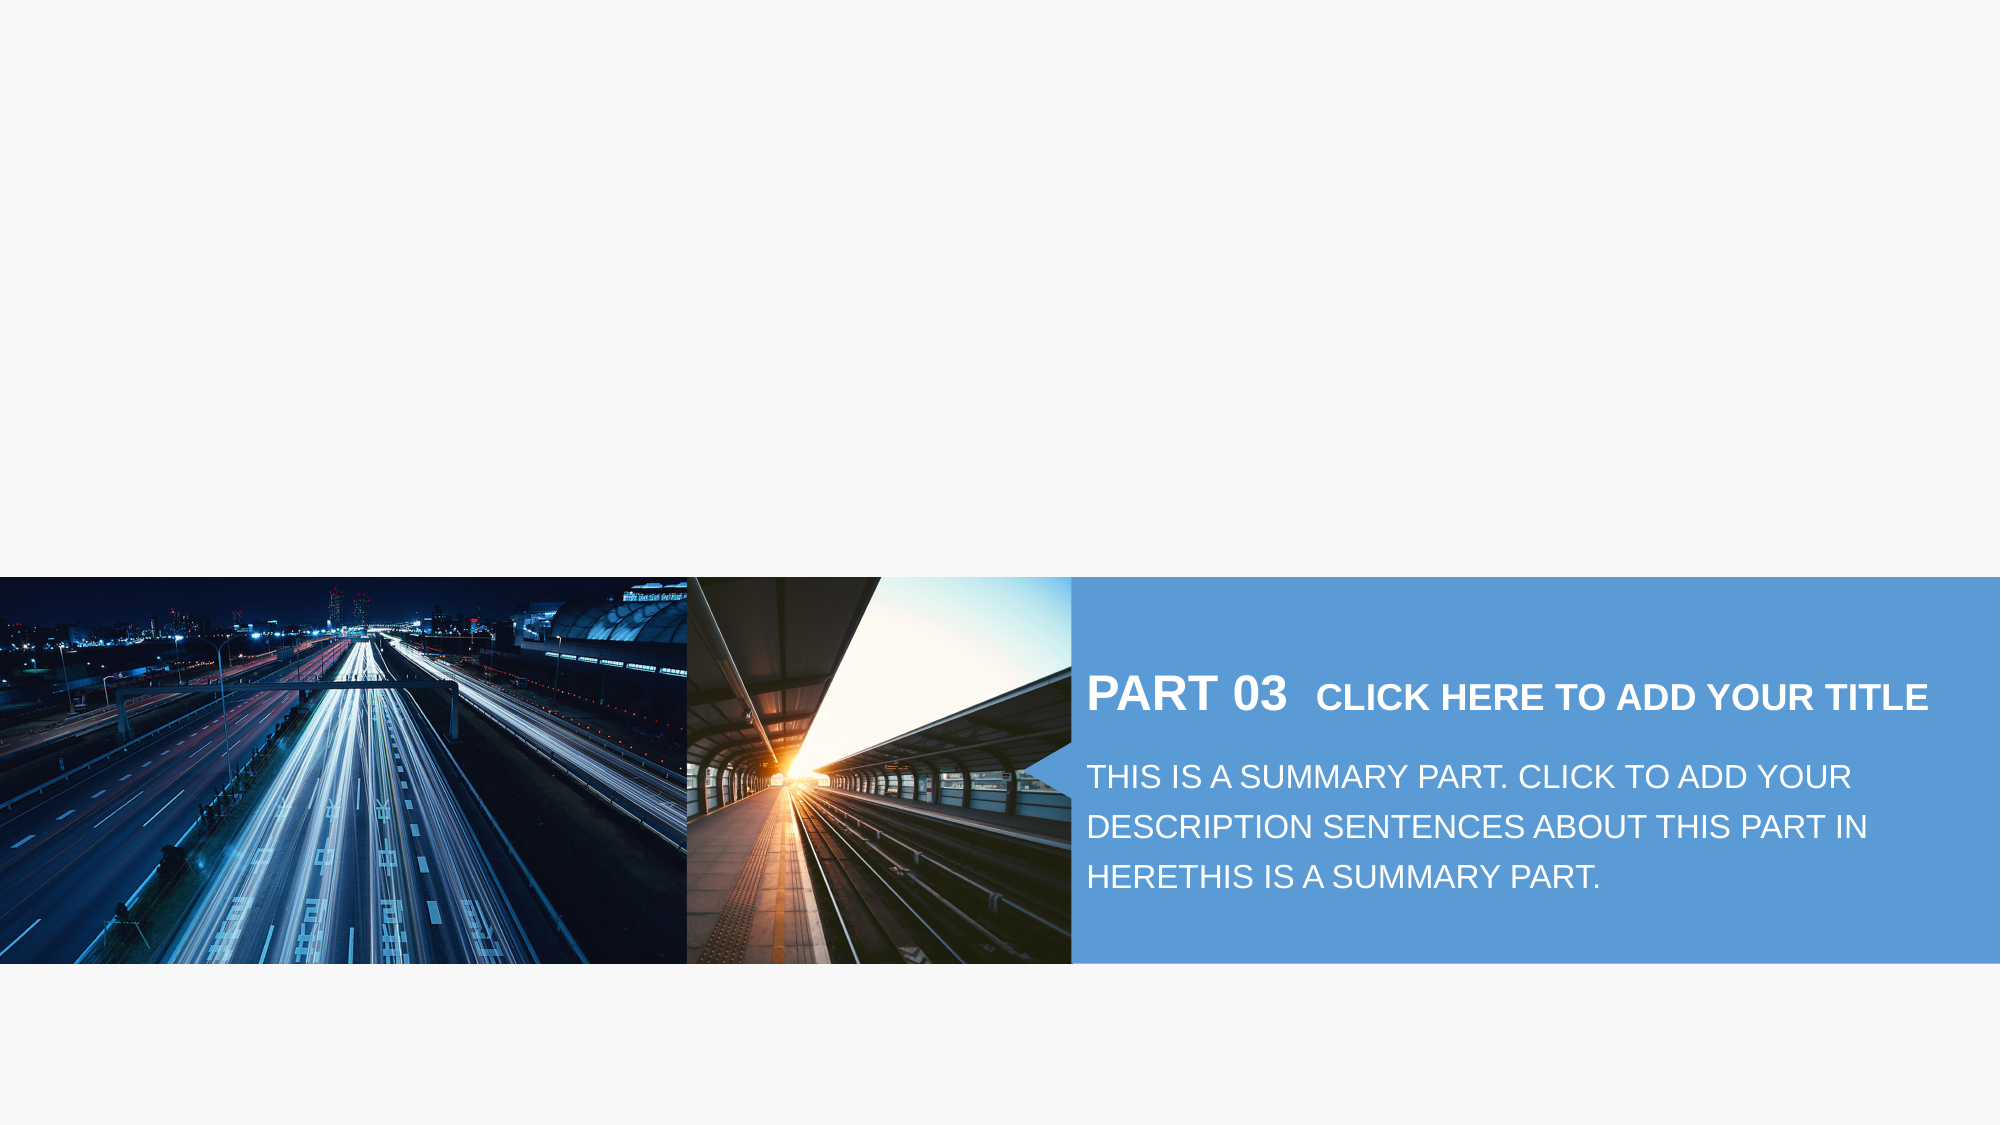

PART 03  CLICK HERE TO ADD YOUR TITLE
THIS IS A SUMMARY PART. CLICK TO ADD YOUR DESCRIPTION SENTENCES ABOUT THIS PART IN HERETHIS IS A SUMMARY PART.